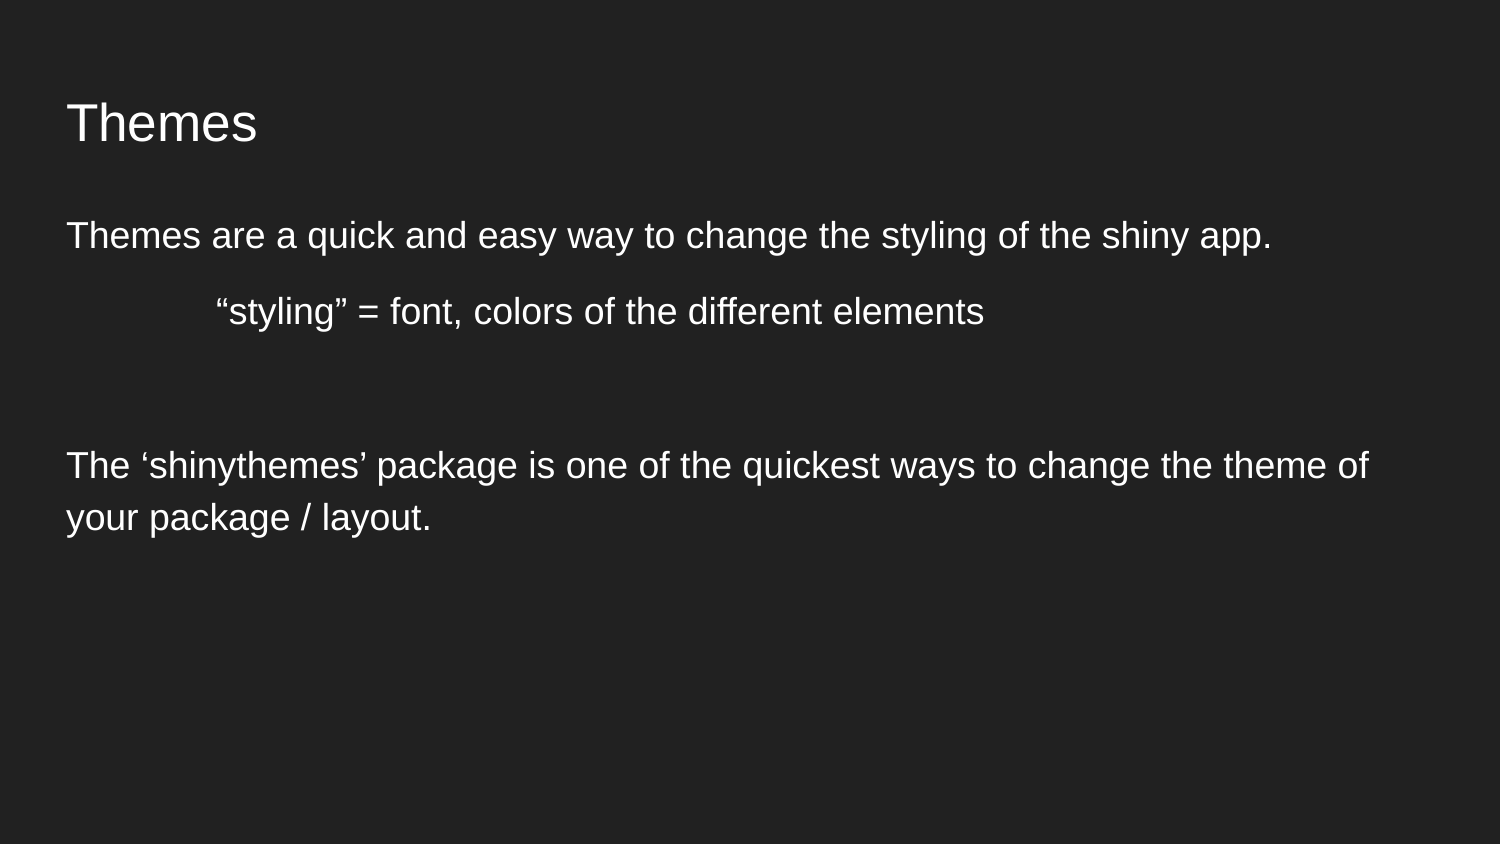

# Themes
Themes are a quick and easy way to change the styling of the shiny app.
	“styling” = font, colors of the different elements

The ‘shinythemes’ package is one of the quickest ways to change the theme of your package / layout.